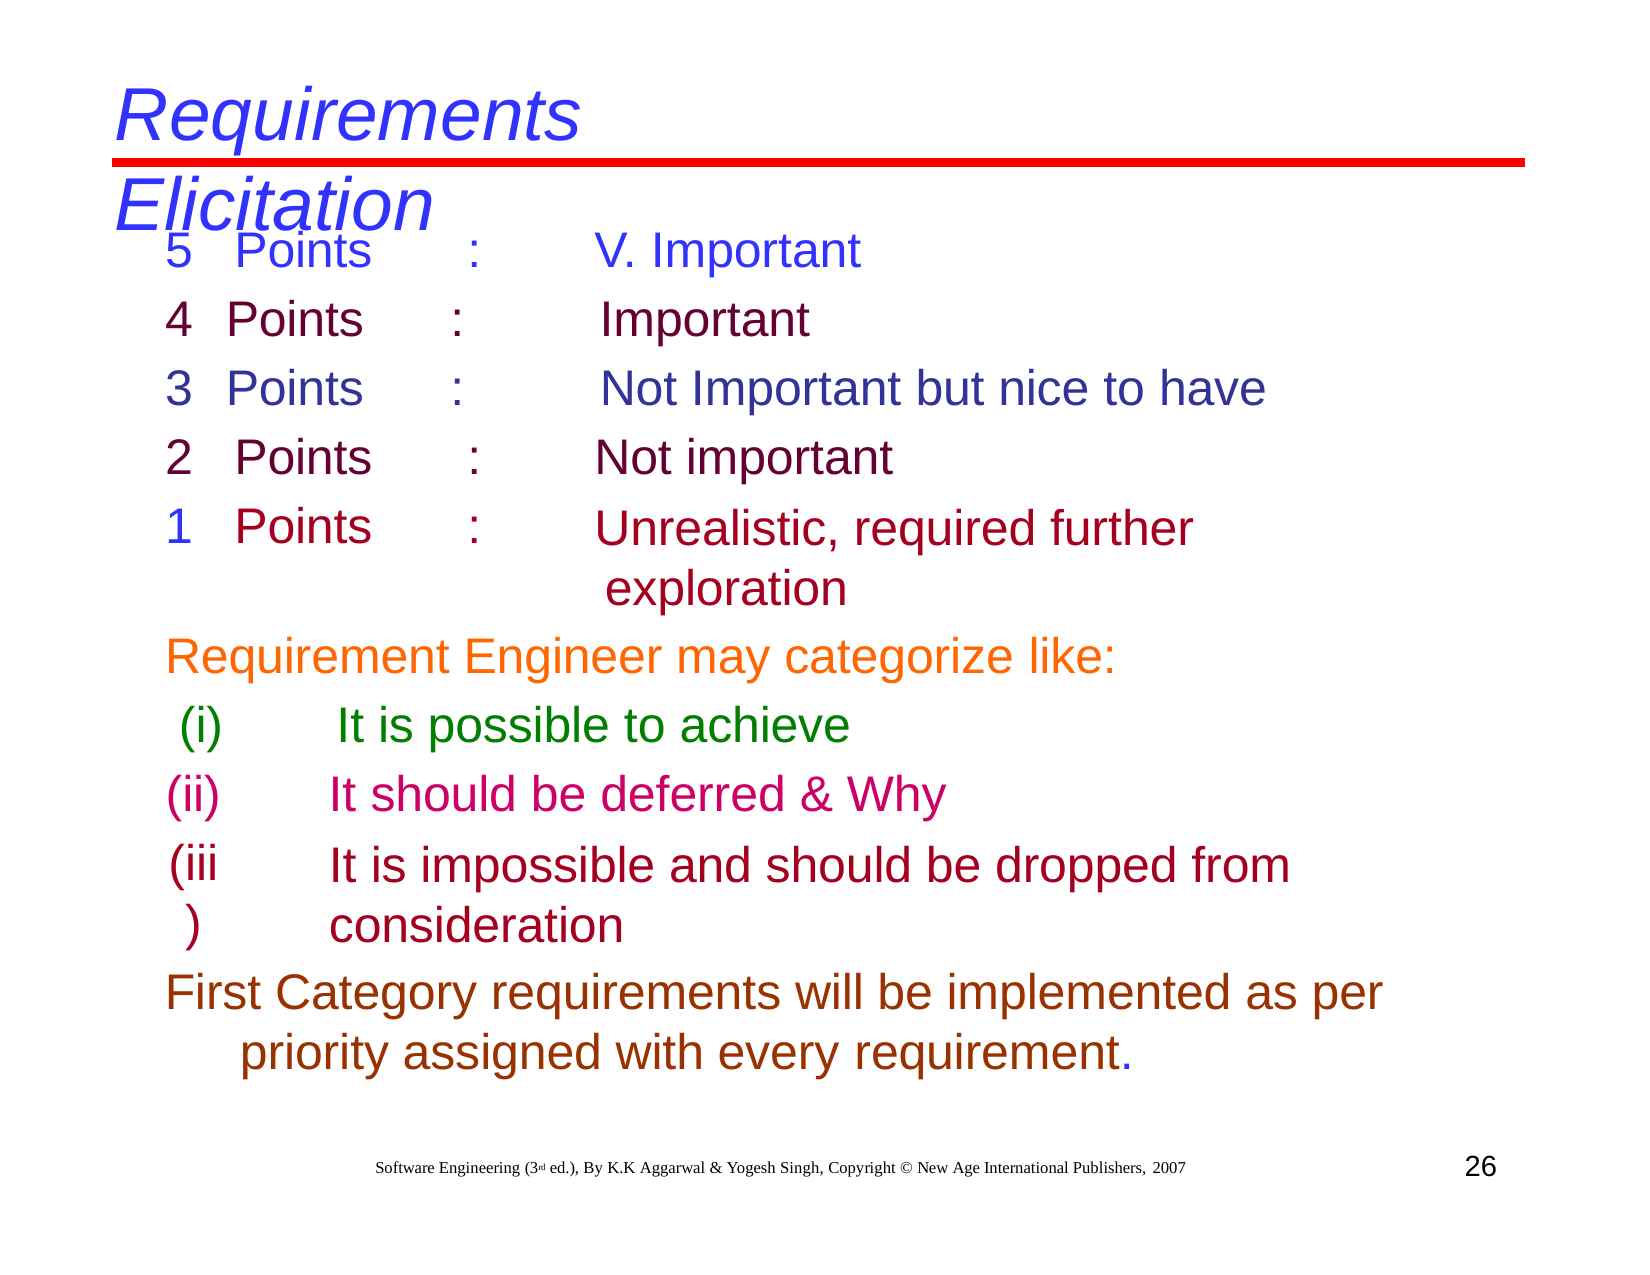

# Requirements Elicitation

| 5 | Points : | V. Important |
| --- | --- | --- |
| 4 | Points : | Important |
| 3 | Points : | Not Important but nice to have |
| 2 | Points : | Not important |
| 1 | Points : | Unrealistic, required further exploration |
Requirement Engineer may categorize like:
(i)
(ii)
(iii)
It is possible to achieve
It should be deferred & Why
It is impossible and should be dropped from  consideration
First Category requirements will be implemented as per  priority assigned with every requirement.
26
Software Engineering (3rd  ed.), By K.K Aggarwal & Yogesh Singh, Copyright © New Age International Publishers, 2007